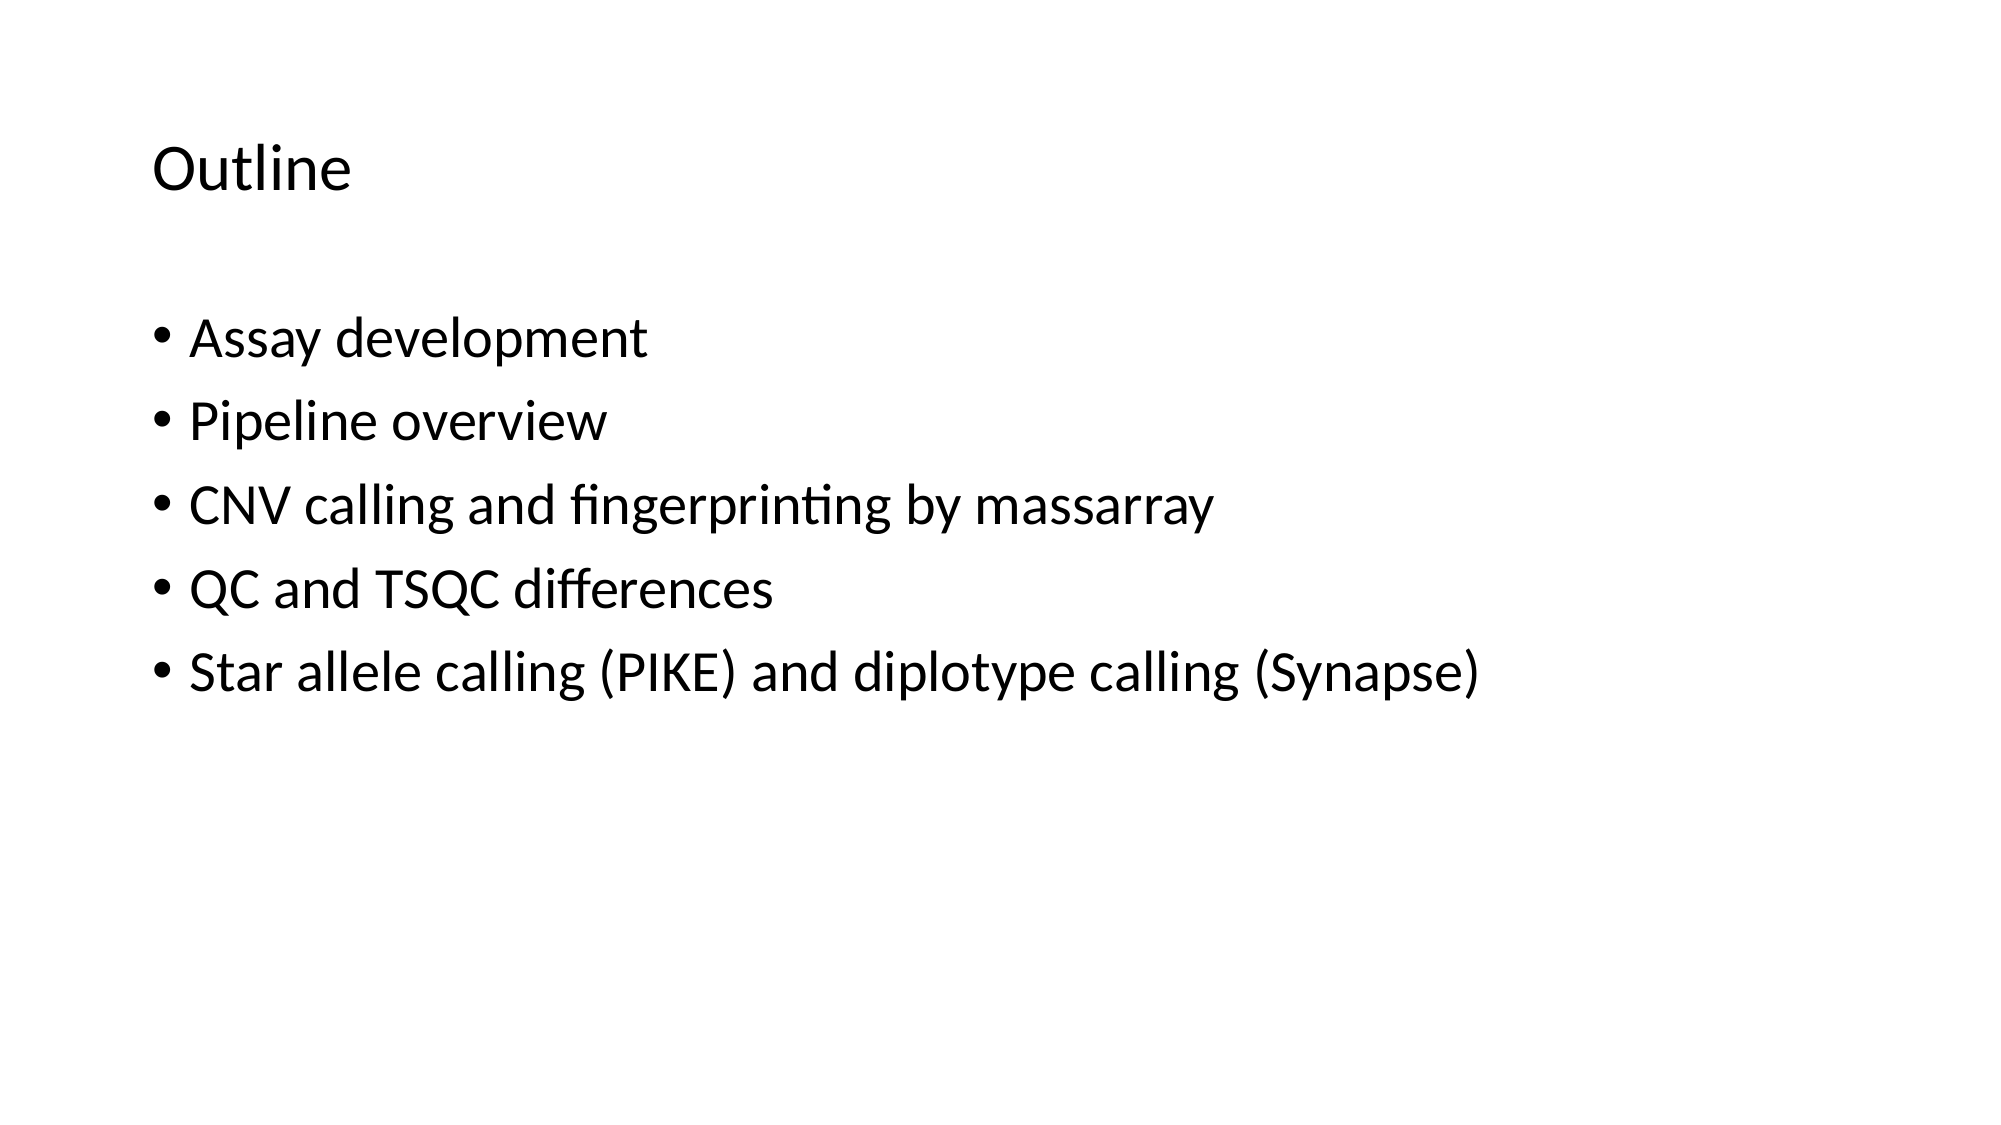

# Outline
Assay development
Pipeline overview
CNV calling and fingerprinting by massarray
QC and TSQC differences
Star allele calling (PIKE) and diplotype calling (Synapse)